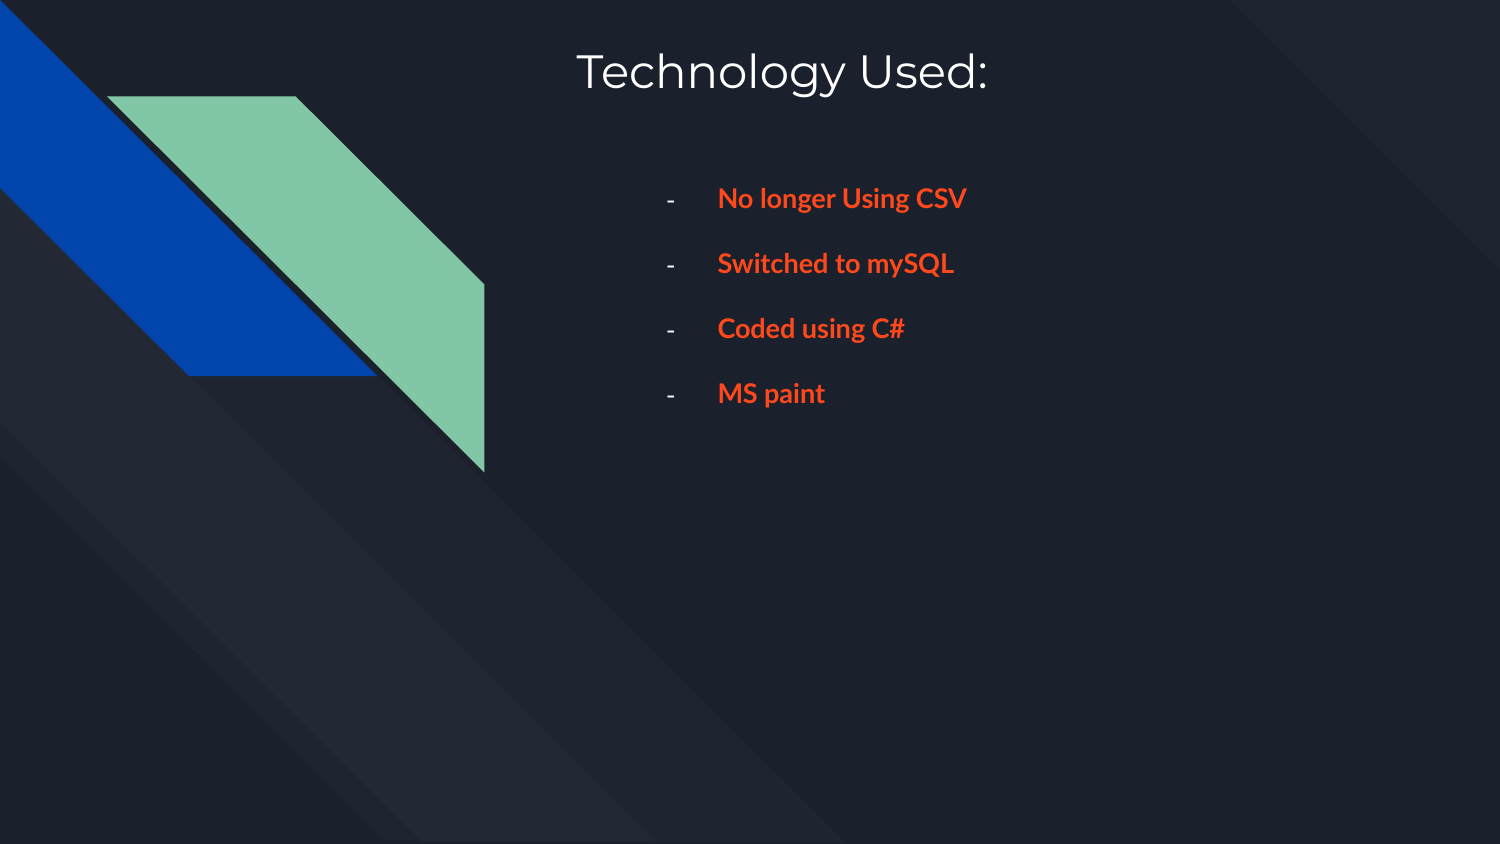

# Technology Used:
No longer Using CSV

Switched to mySQL

Coded using C#

MS paint